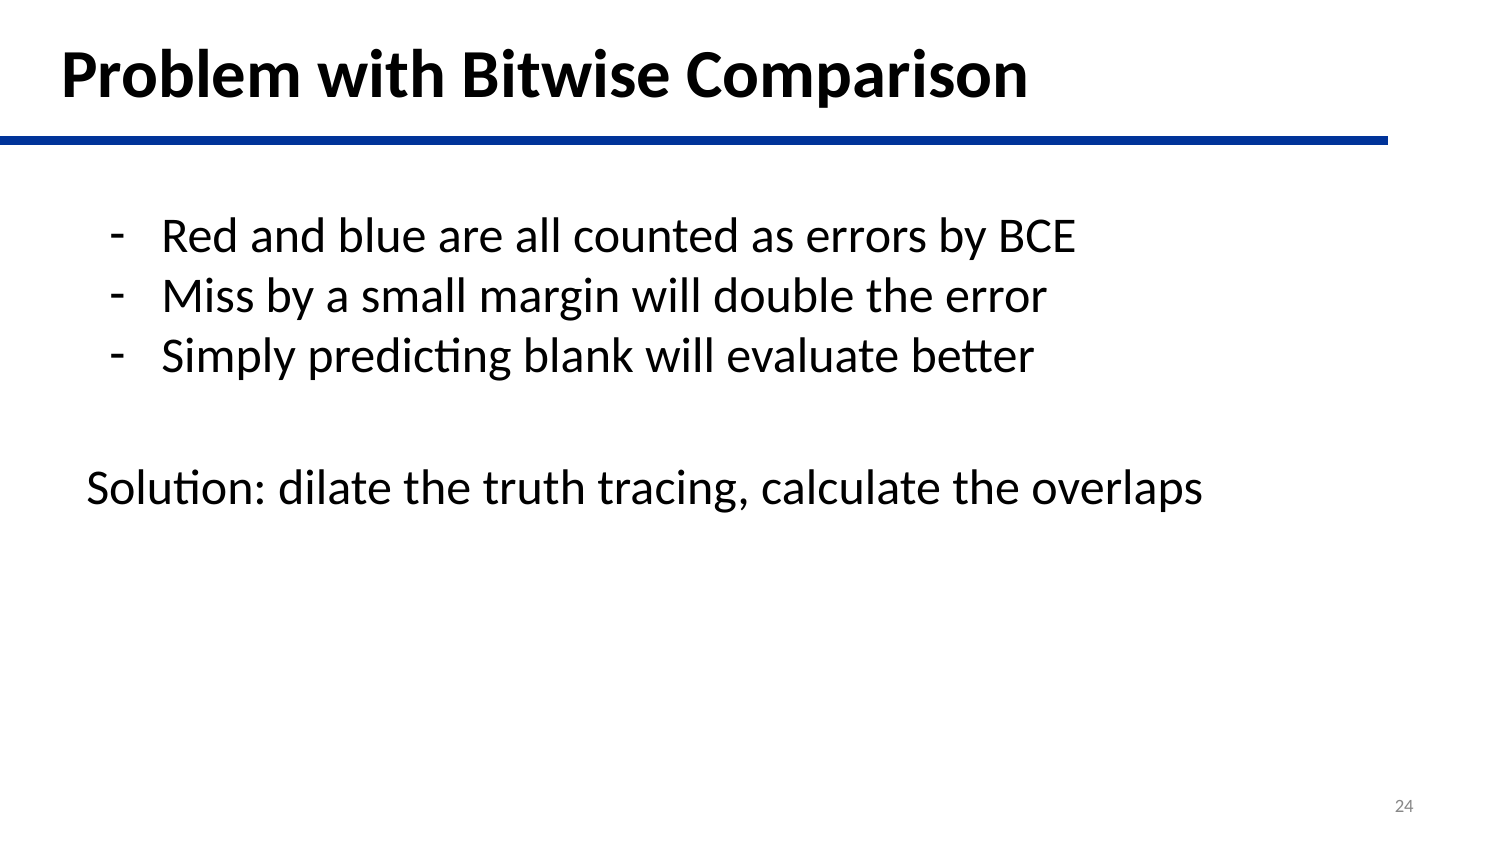

# Problem with Bitwise Comparison
Red and blue are all counted as errors by BCE
Miss by a small margin will double the error
Simply predicting blank will evaluate better

Solution: dilate the truth tracing, calculate the overlaps
24